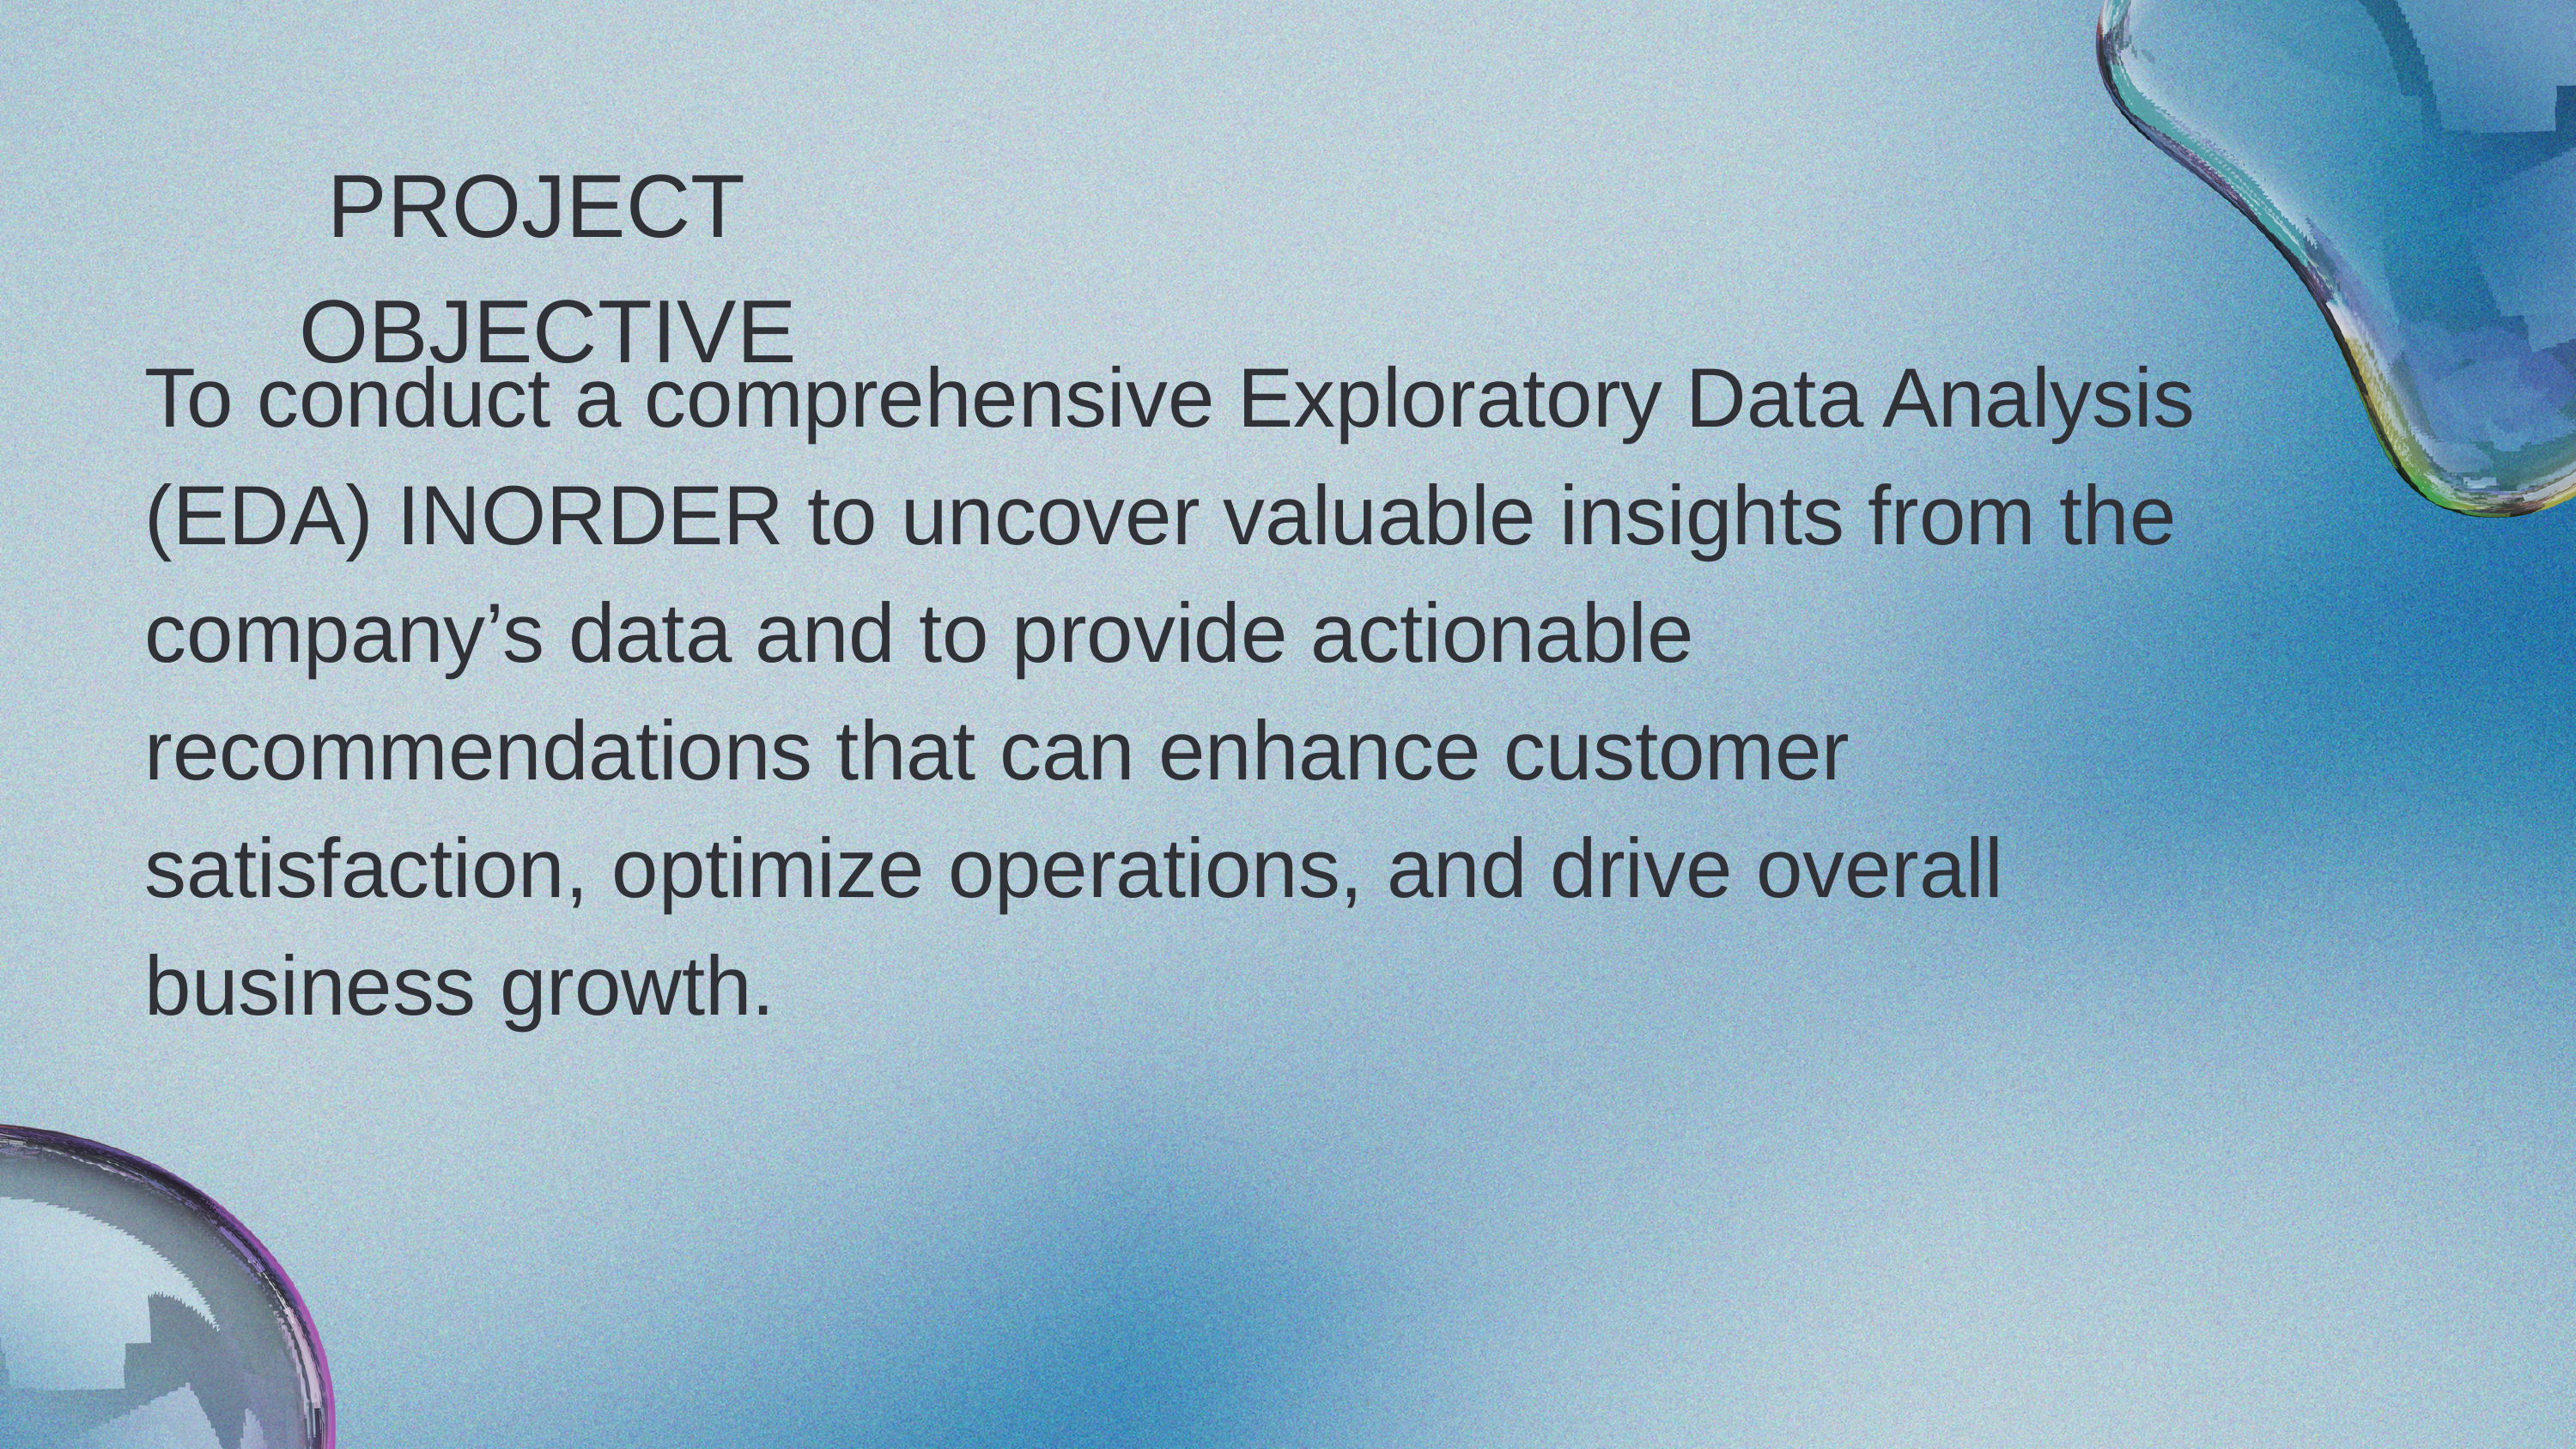

PROJECT  OBJECTIVE
To conduct a comprehensive Exploratory Data Analysis (EDA) INORDER to uncover valuable insights from the company’s data and to provide actionable recommendations that can enhance customer satisfaction, optimize operations, and drive overall business growth.